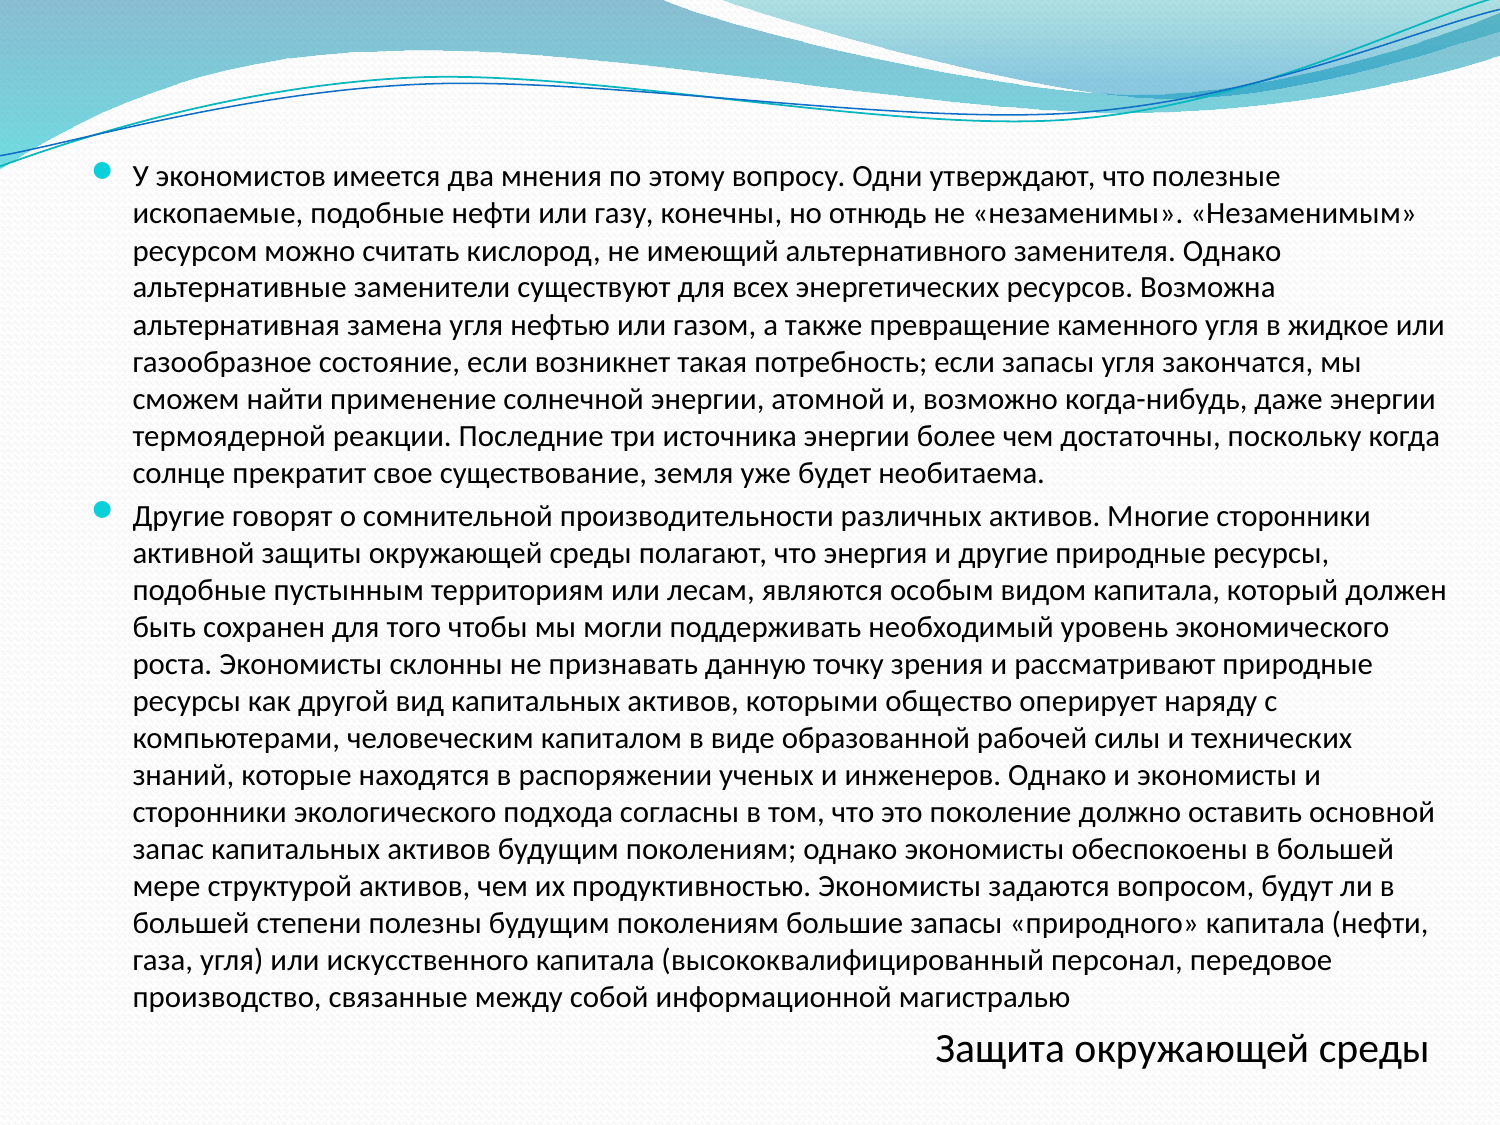

У экономистов имеется два мнения по этому вопросу. Одни утверждают, что полезные ископаемые, подобные нефти или газу, конечны, но отнюдь не «незаменимы». «Незаменимым» ресурсом можно считать кислород, не имеющий альтернативного заменителя. Однако альтернативные заменители существуют для всех энергетических ресурсов. Возможна альтернативная замена угля нефтью или газом, а также превращение каменного угля в жидкое или газообразное состояние, если возникнет такая потребность; если запасы угля закончатся, мы сможем найти применение солнечной энергии, атомной и, возможно когда-нибудь, даже энергии термоядерной реакции. Последние три источника энергии более чем достаточны, поскольку когда солнце прекратит свое существование, земля уже будет необитаема.
Другие говорят о сомнительной производительности различных активов. Многие сторонники активной защиты окружающей среды полагают, что энергия и другие природные ресурсы, подобные пустынным территориям или лесам, являются особым видом капитала, который должен быть сохранен для того чтобы мы могли поддерживать необходимый уровень экономического роста. Экономисты склонны не признавать данную точку зрения и рассматривают природные ресурсы как другой вид капитальных активов, которыми общество оперирует наряду с компьютерами, человеческим капиталом в виде образованной рабочей силы и технических знаний, которые находятся в распоряжении ученых и инженеров. Однако и экономисты и сторонники экологического подхода согласны в том, что это поколение должно оставить основной запас капитальных активов будущим поколениям; однако экономисты обеспокоены в большей мере структурой активов, чем их продуктивностью. Экономисты задаются вопросом, будут ли в большей степени полезны будущим поколениям большие запасы «природного» капитала (нефти, газа, угля) или искусственного капитала (высококвалифицированный персонал, передовое производство, связанные между собой информационной магистралью
Защита окружающей среды